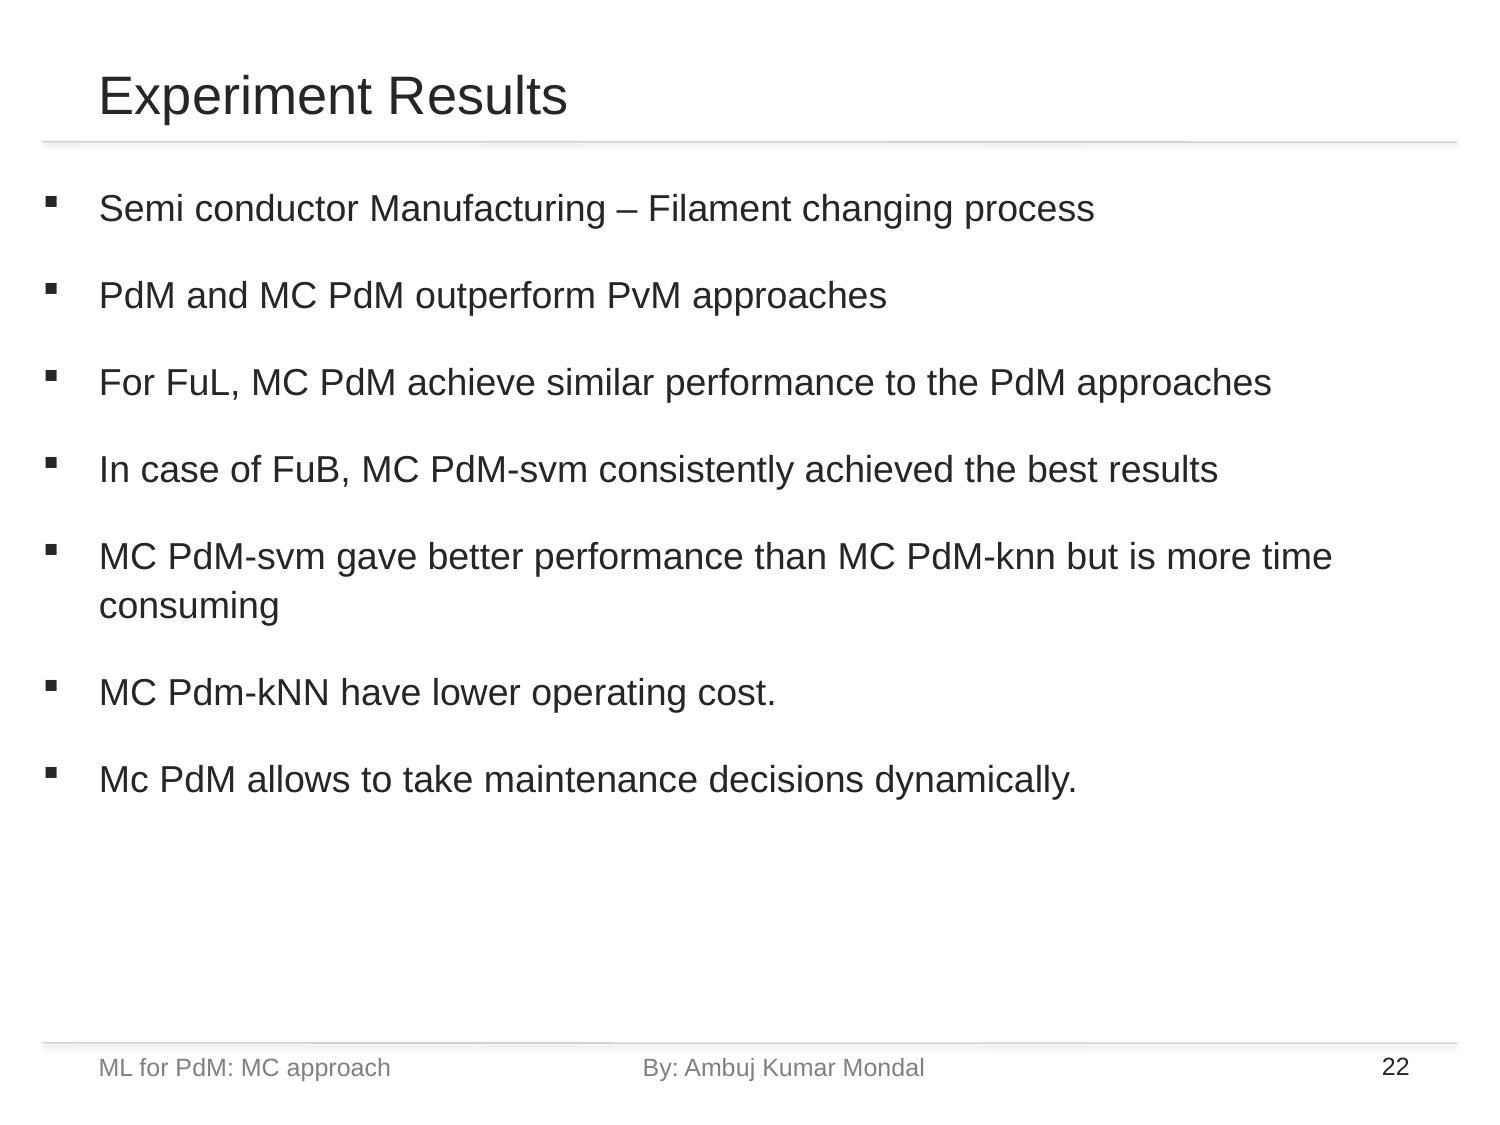

# Experiment Results
Semi conductor Manufacturing – Filament changing process
PdM and MC PdM outperform PvM approaches
For FuL, MC PdM achieve similar performance to the PdM approaches
In case of FuB, MC PdM-svm consistently achieved the best results
MC PdM-svm gave better performance than MC PdM-knn but is more time consuming
MC Pdm-kNN have lower operating cost.
Mc PdM allows to take maintenance decisions dynamically.

ML for PdM: MC approach		By: Ambuj Kumar Mondal